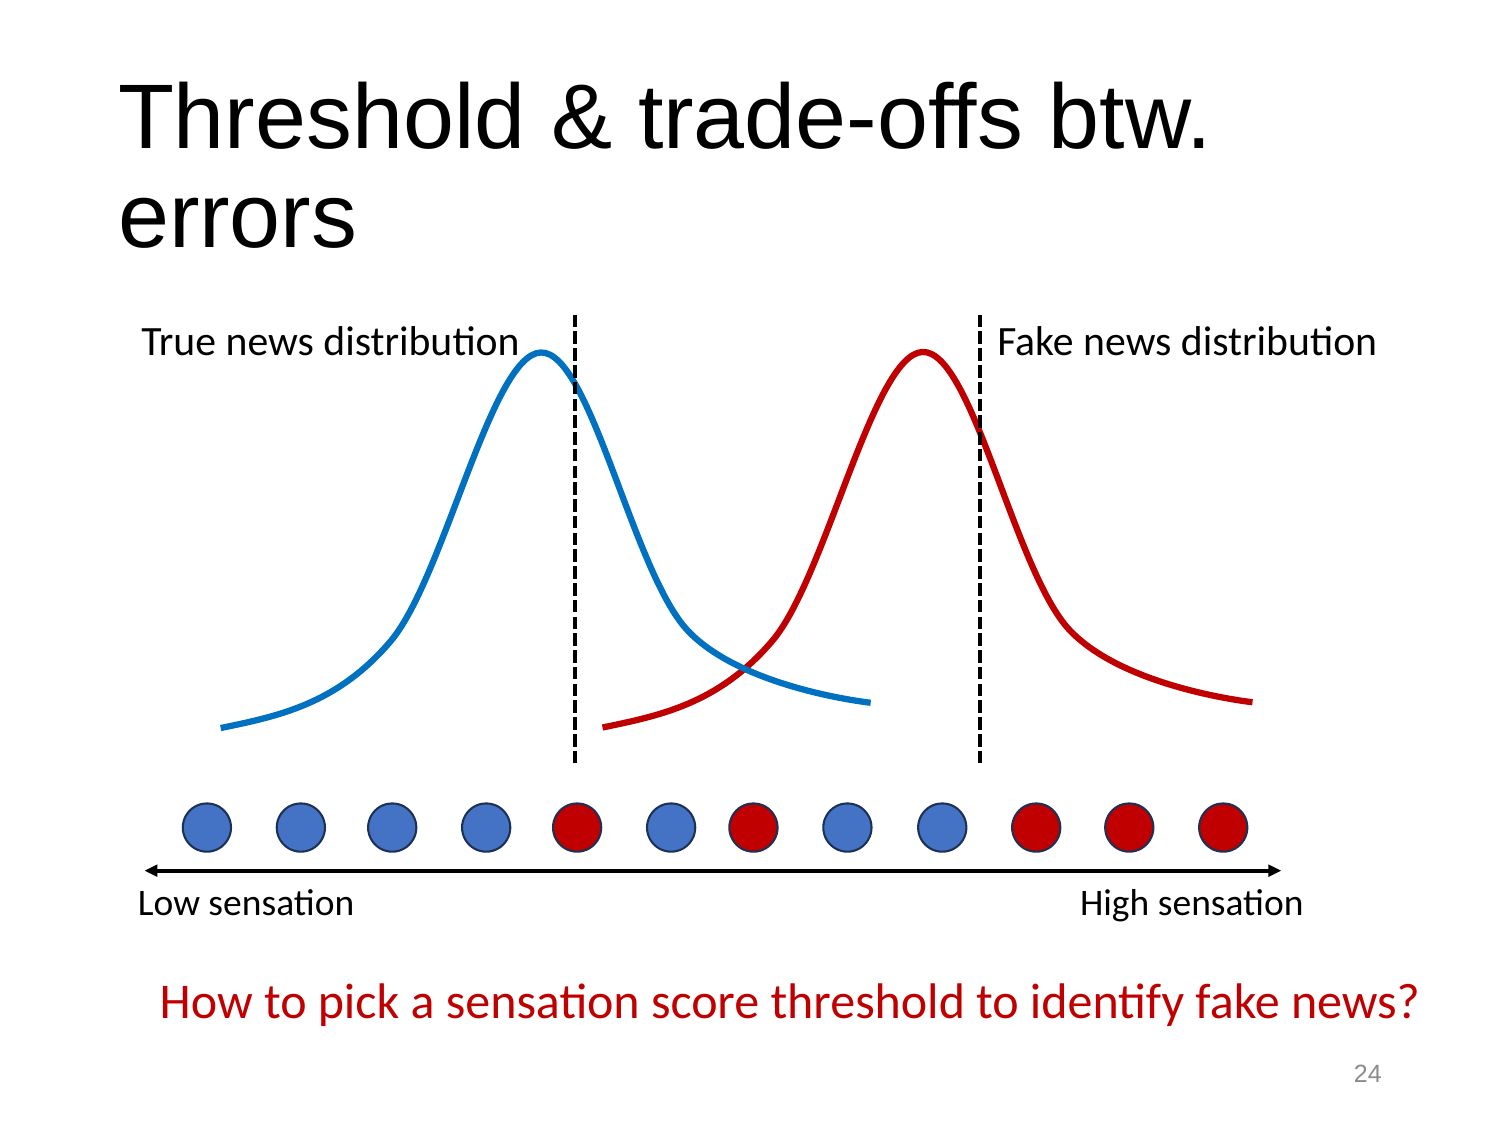

# Threshold & trade-offs btw. errors
True news distribution
Fake news distribution

Low sensation
High sensation
How to pick a sensation score threshold to identify fake news?
24